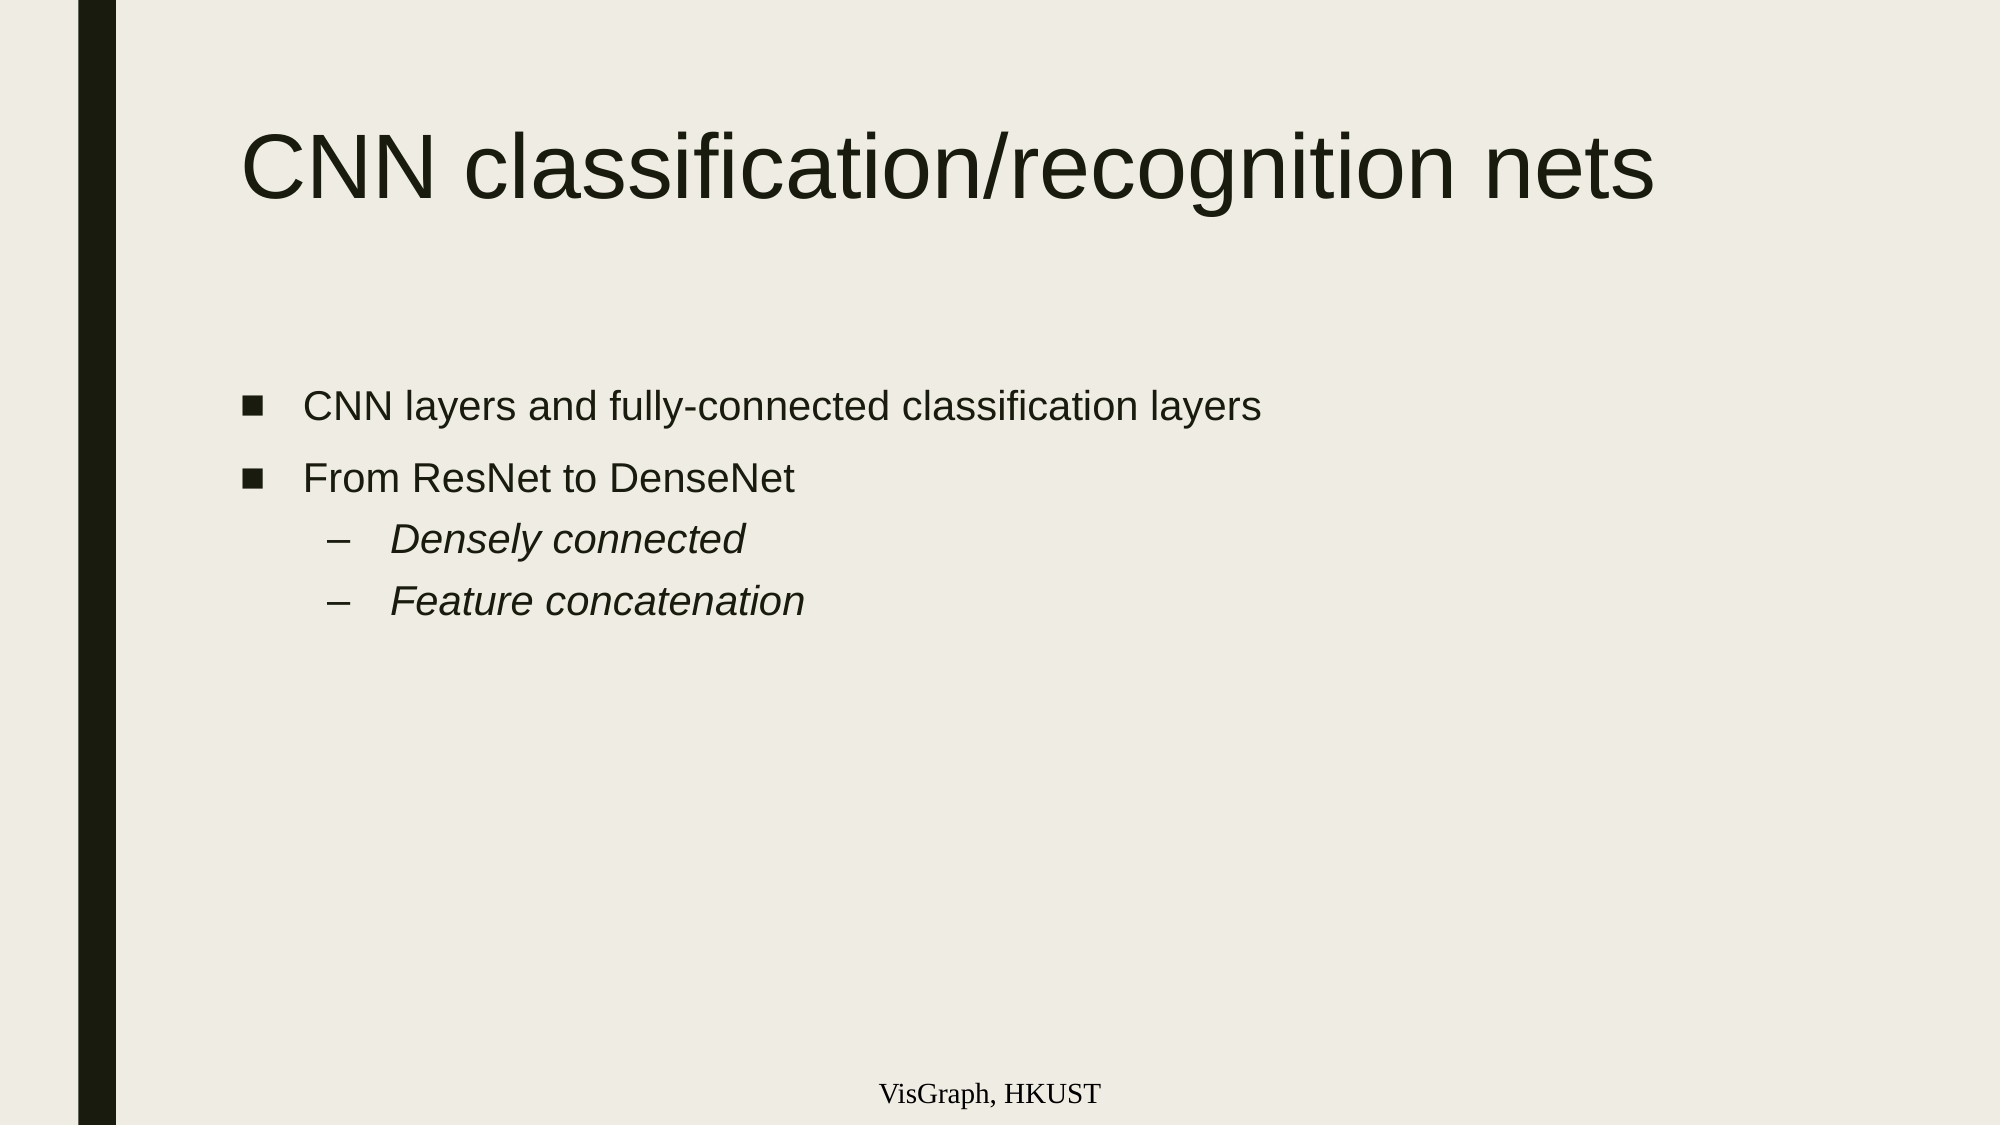

# CNN classification/recognition nets
CNN layers and fully-connected classification layers
From ResNet to DenseNet
Densely connected
Feature concatenation
VisGraph, HKUST